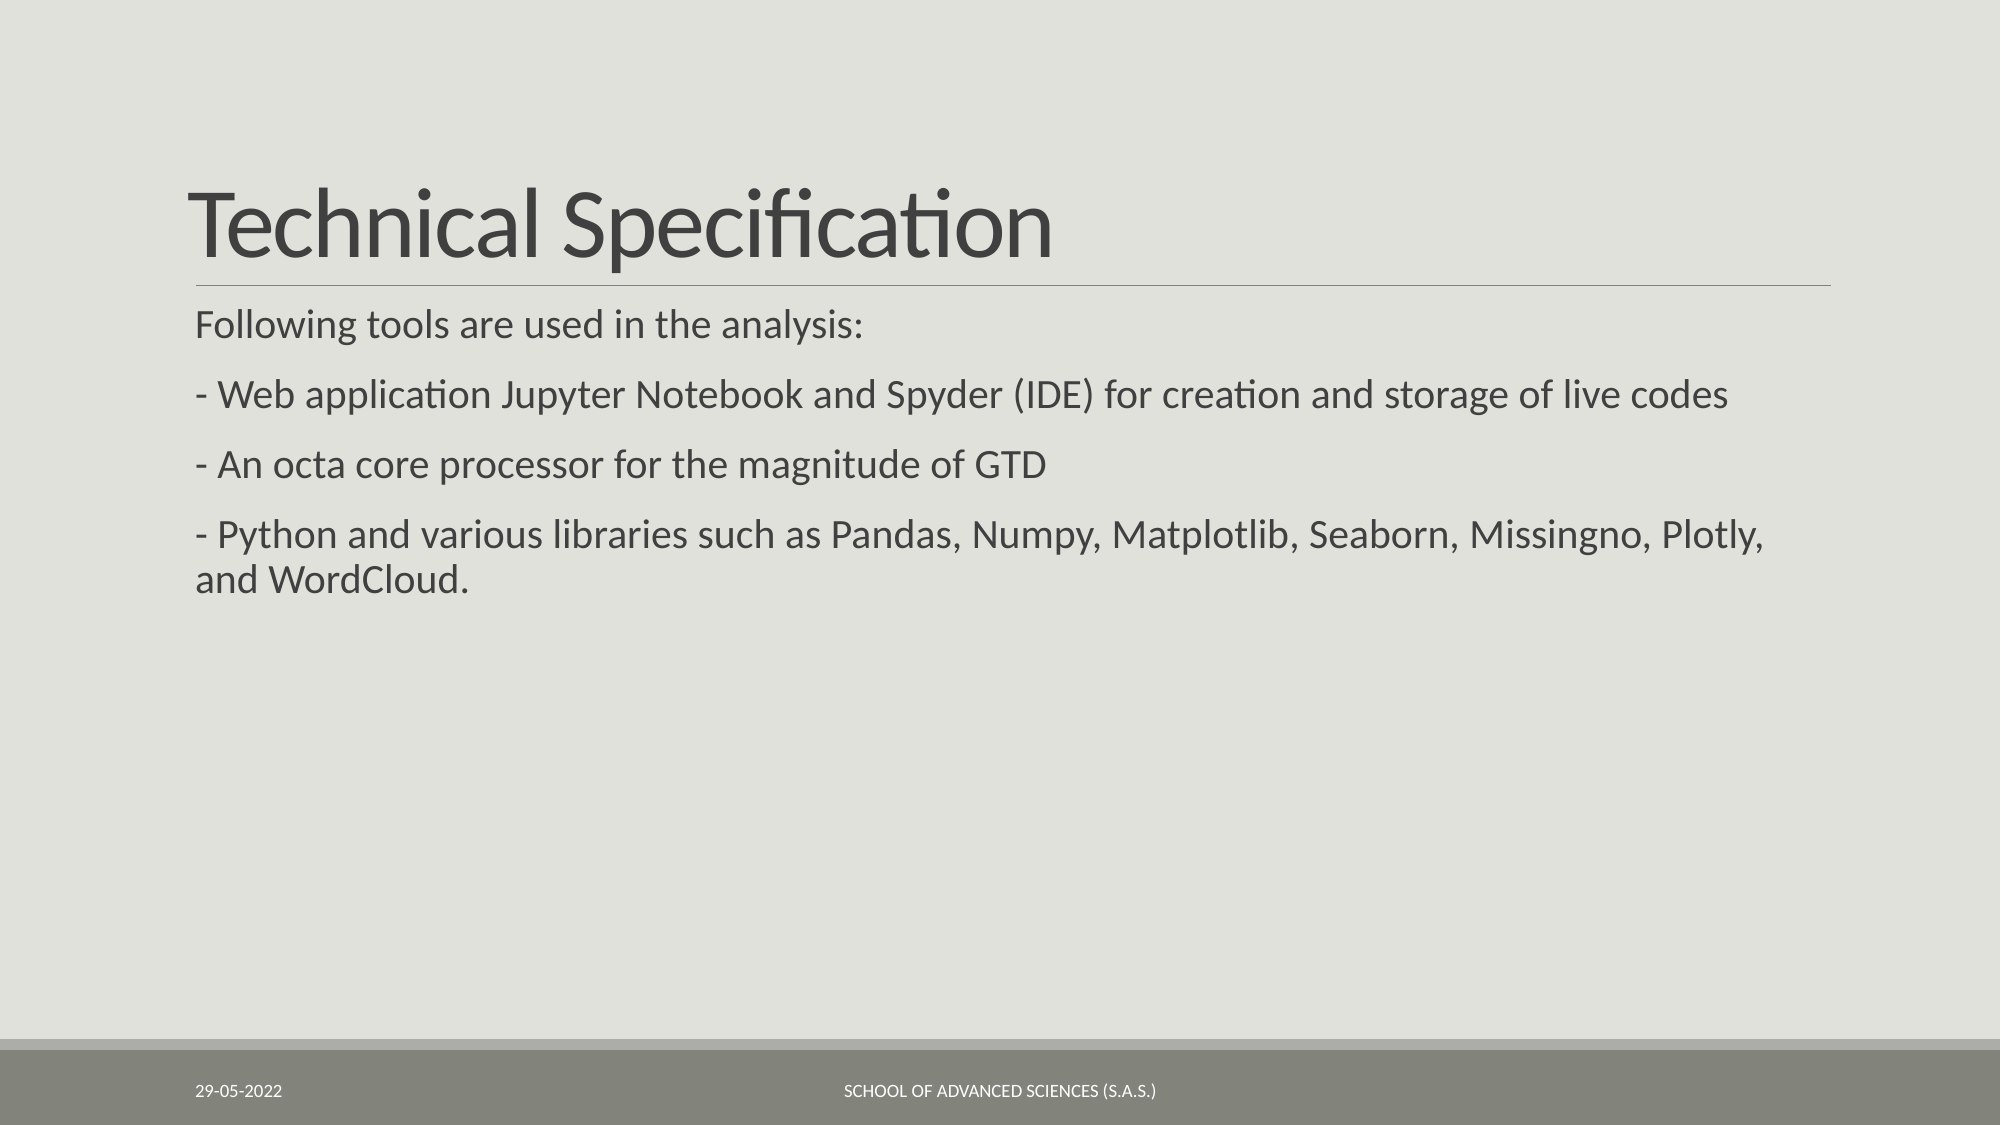

# Technical Specification
Following tools are used in the analysis:
- Web application Jupyter Notebook and Spyder (IDE) for creation and storage of live codes
- An octa core processor for the magnitude of GTD
- Python and various libraries such as Pandas, Numpy, Matplotlib, Seaborn, Missingno, Plotly, and WordCloud.
29-05-2022
School of Advanced Sciences (S.A.S.)